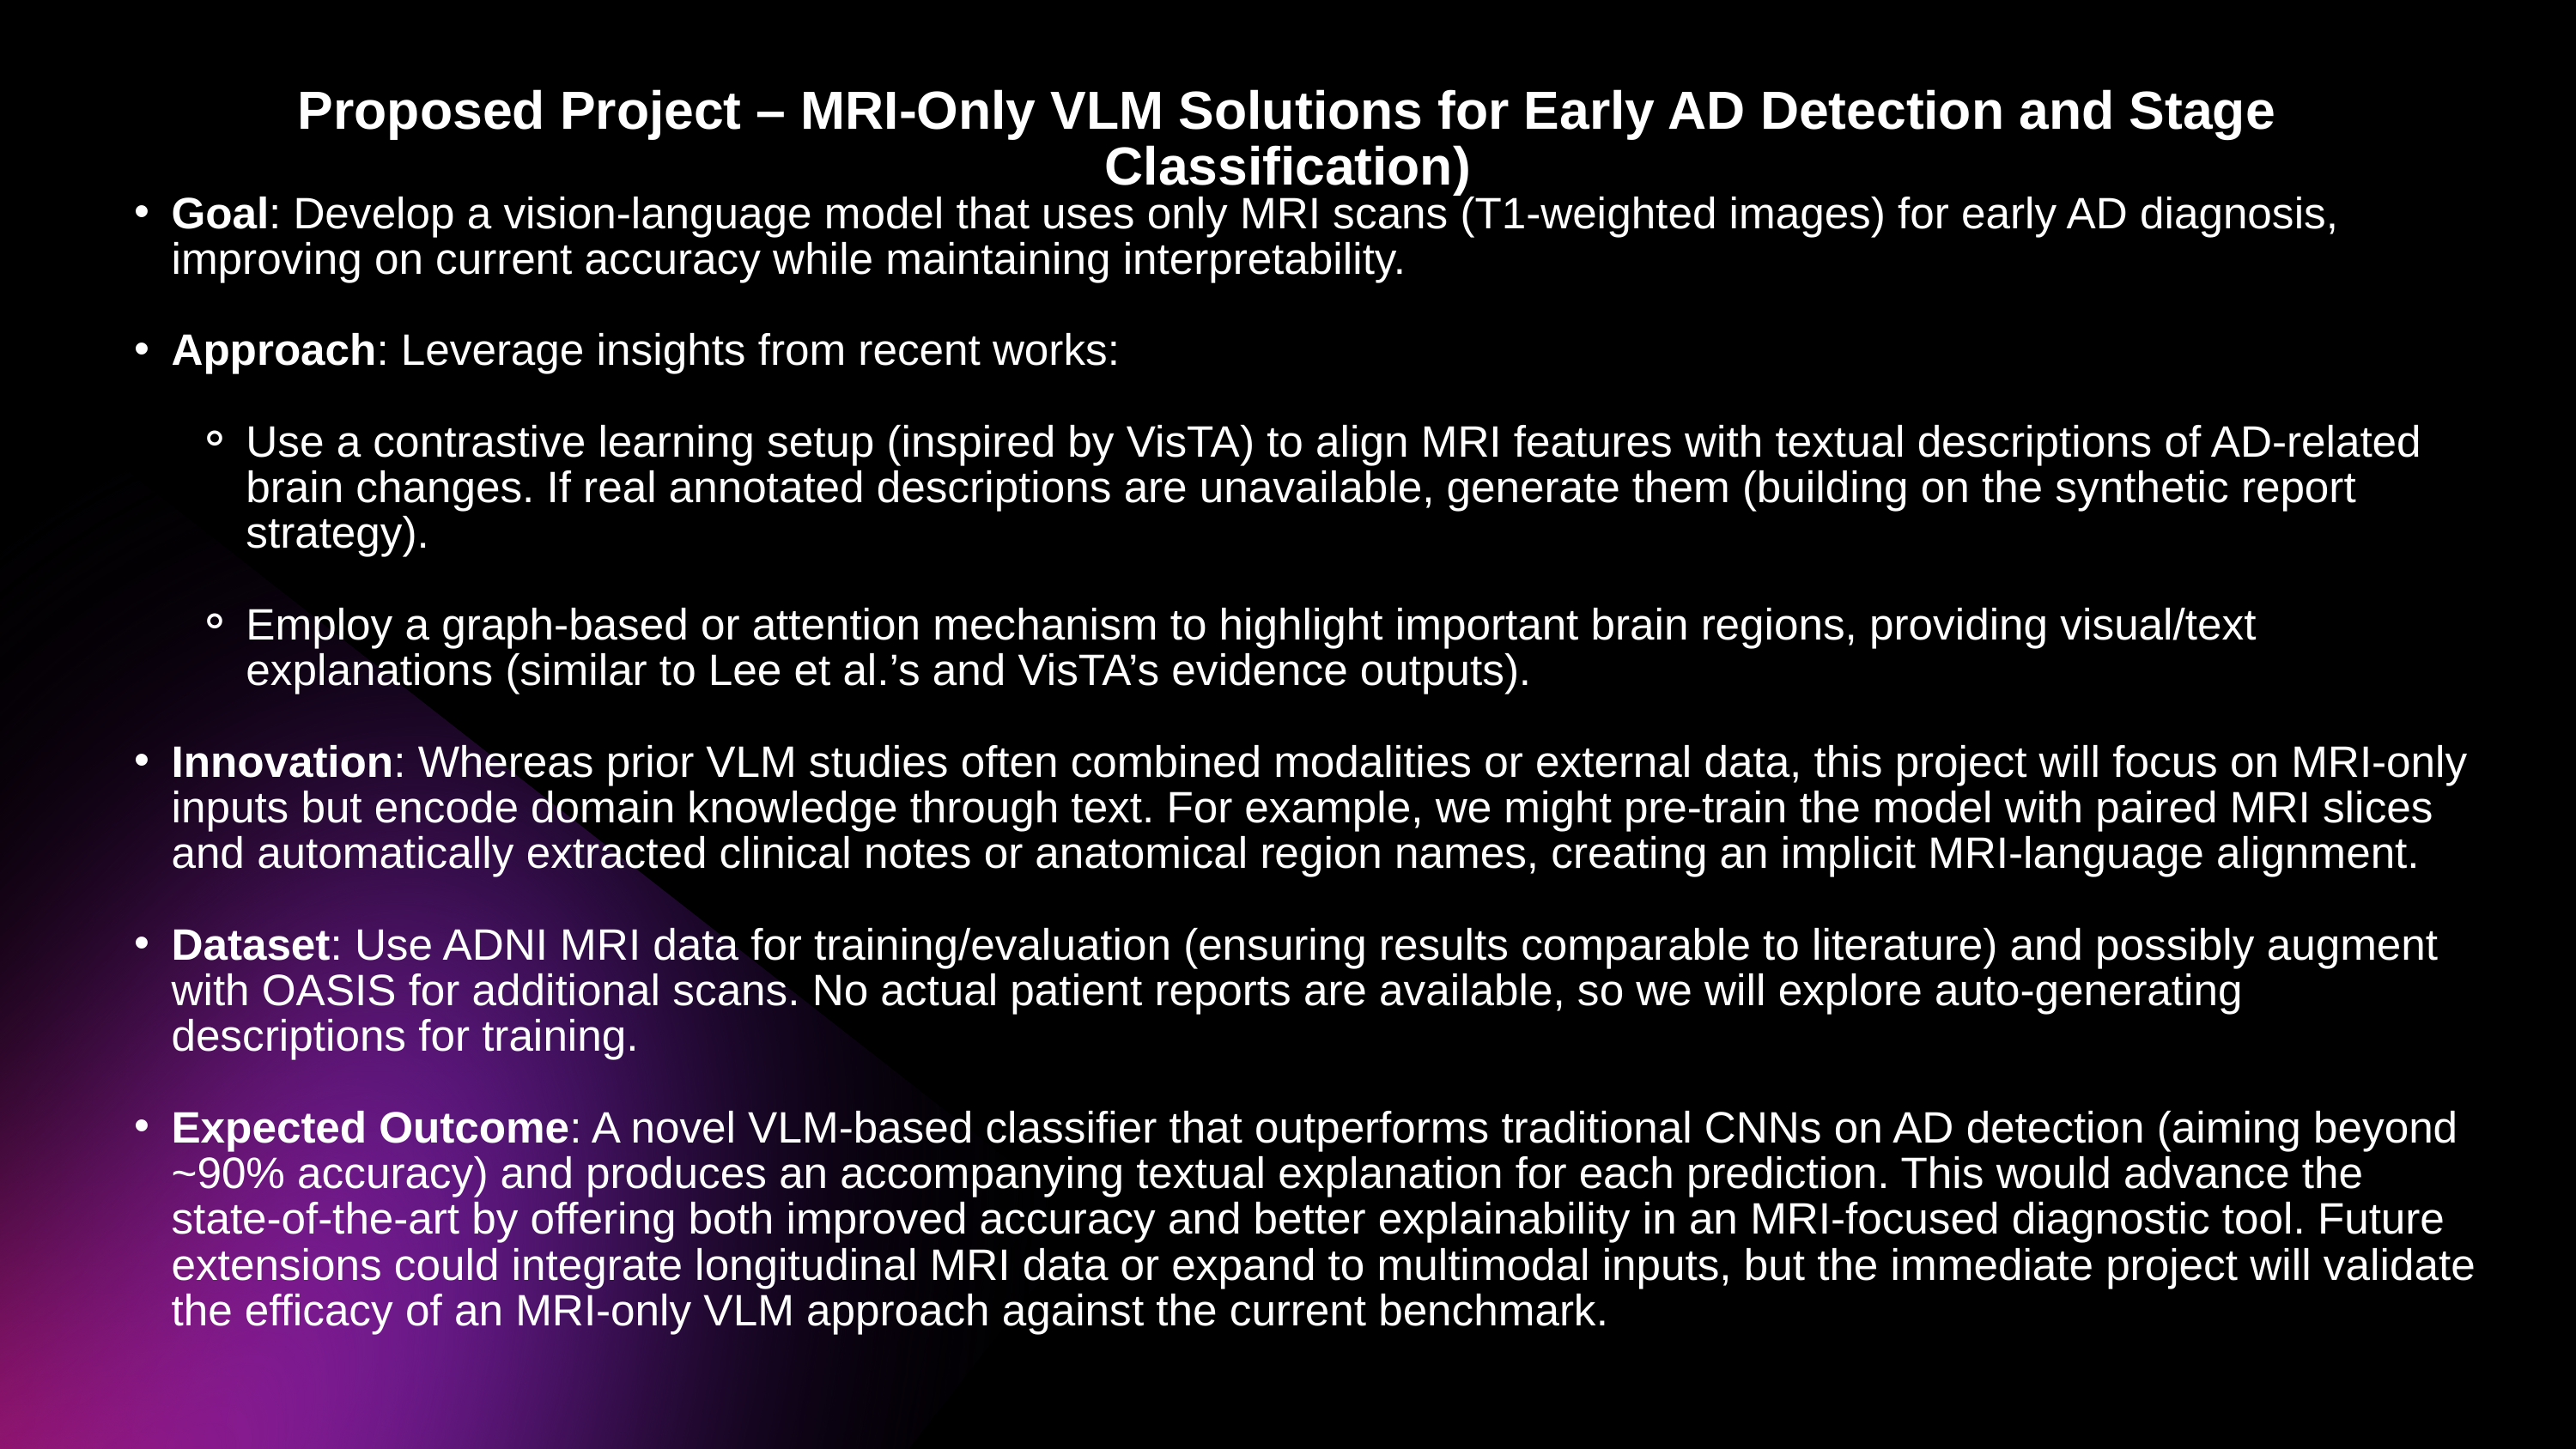

Proposed Project – MRI-Only VLM Solutions for Early AD Detection and Stage Classification)

Goal: Develop a vision-language model that uses only MRI scans (T1-weighted images) for early AD diagnosis, improving on current accuracy while maintaining interpretability.

Approach: Leverage insights from recent works:

Use a contrastive learning setup (inspired by VisTA) to align MRI features with textual descriptions of AD-related brain changes. If real annotated descriptions are unavailable, generate them (building on the synthetic report strategy).

Employ a graph-based or attention mechanism to highlight important brain regions, providing visual/text explanations (similar to Lee et al.’s and VisTA’s evidence outputs).

Innovation: Whereas prior VLM studies often combined modalities or external data, this project will focus on MRI-only inputs but encode domain knowledge through text. For example, we might pre-train the model with paired MRI slices and automatically extracted clinical notes or anatomical region names, creating an implicit MRI-language alignment.

Dataset: Use ADNI MRI data for training/evaluation (ensuring results comparable to literature) and possibly augment with OASIS for additional scans. No actual patient reports are available, so we will explore auto-generating descriptions for training.

Expected Outcome: A novel VLM-based classifier that outperforms traditional CNNs on AD detection (aiming beyond ~90% accuracy) and produces an accompanying textual explanation for each prediction. This would advance the state-of-the-art by offering both improved accuracy and better explainability in an MRI-focused diagnostic tool. Future extensions could integrate longitudinal MRI data or expand to multimodal inputs, but the immediate project will validate the efficacy of an MRI-only VLM approach against the current benchmark.